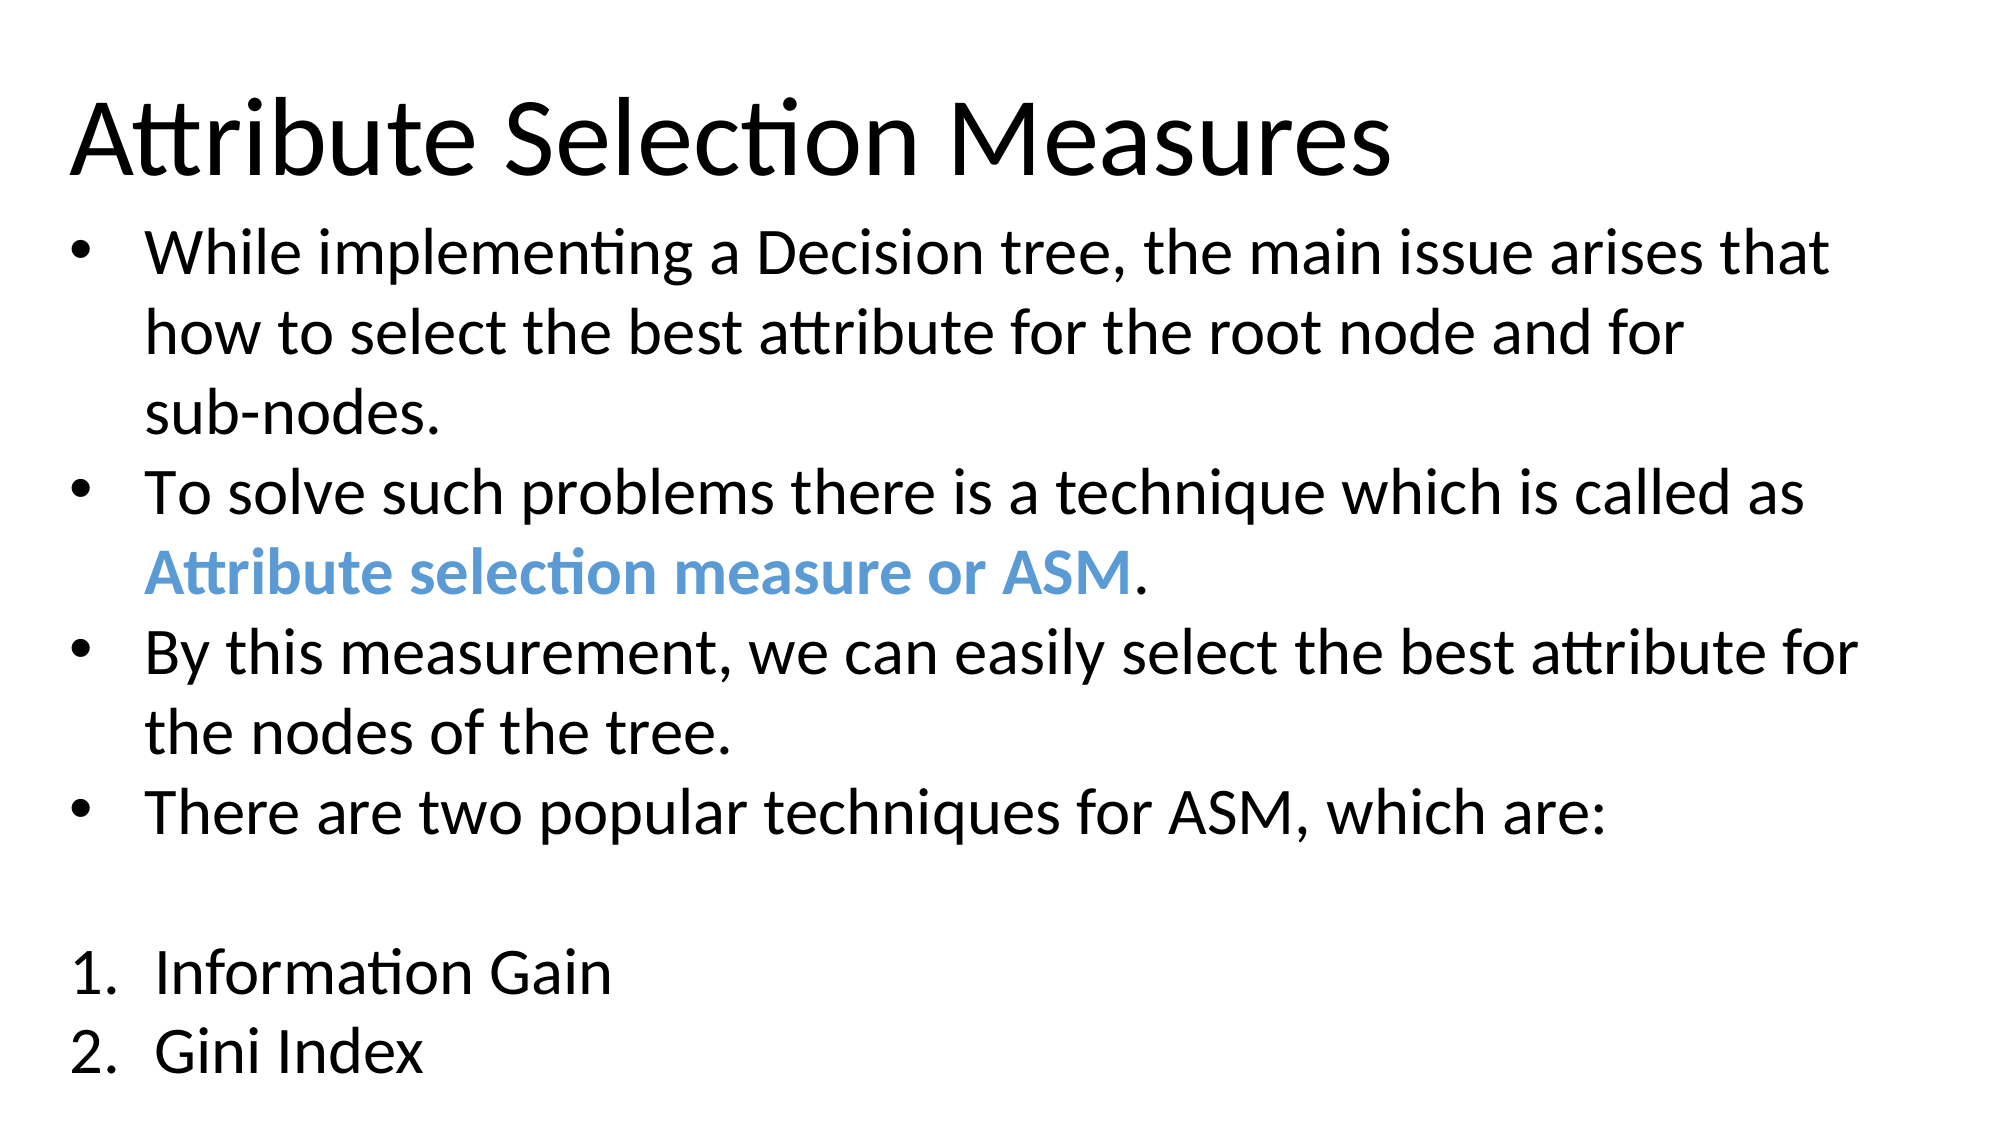

# Attribute Selection Measures

While implementing a Decision tree, the main issue arises that   how to select the best attribute for the root node and for             sub-nodes.
To solve such problems there is a technique which is called as     Attribute selection measure or ASM.
By this measurement, we can easily select the best attribute for  the nodes of the tree.
There are two popular techniques for ASM, which are:

Information Gain
Gini Index